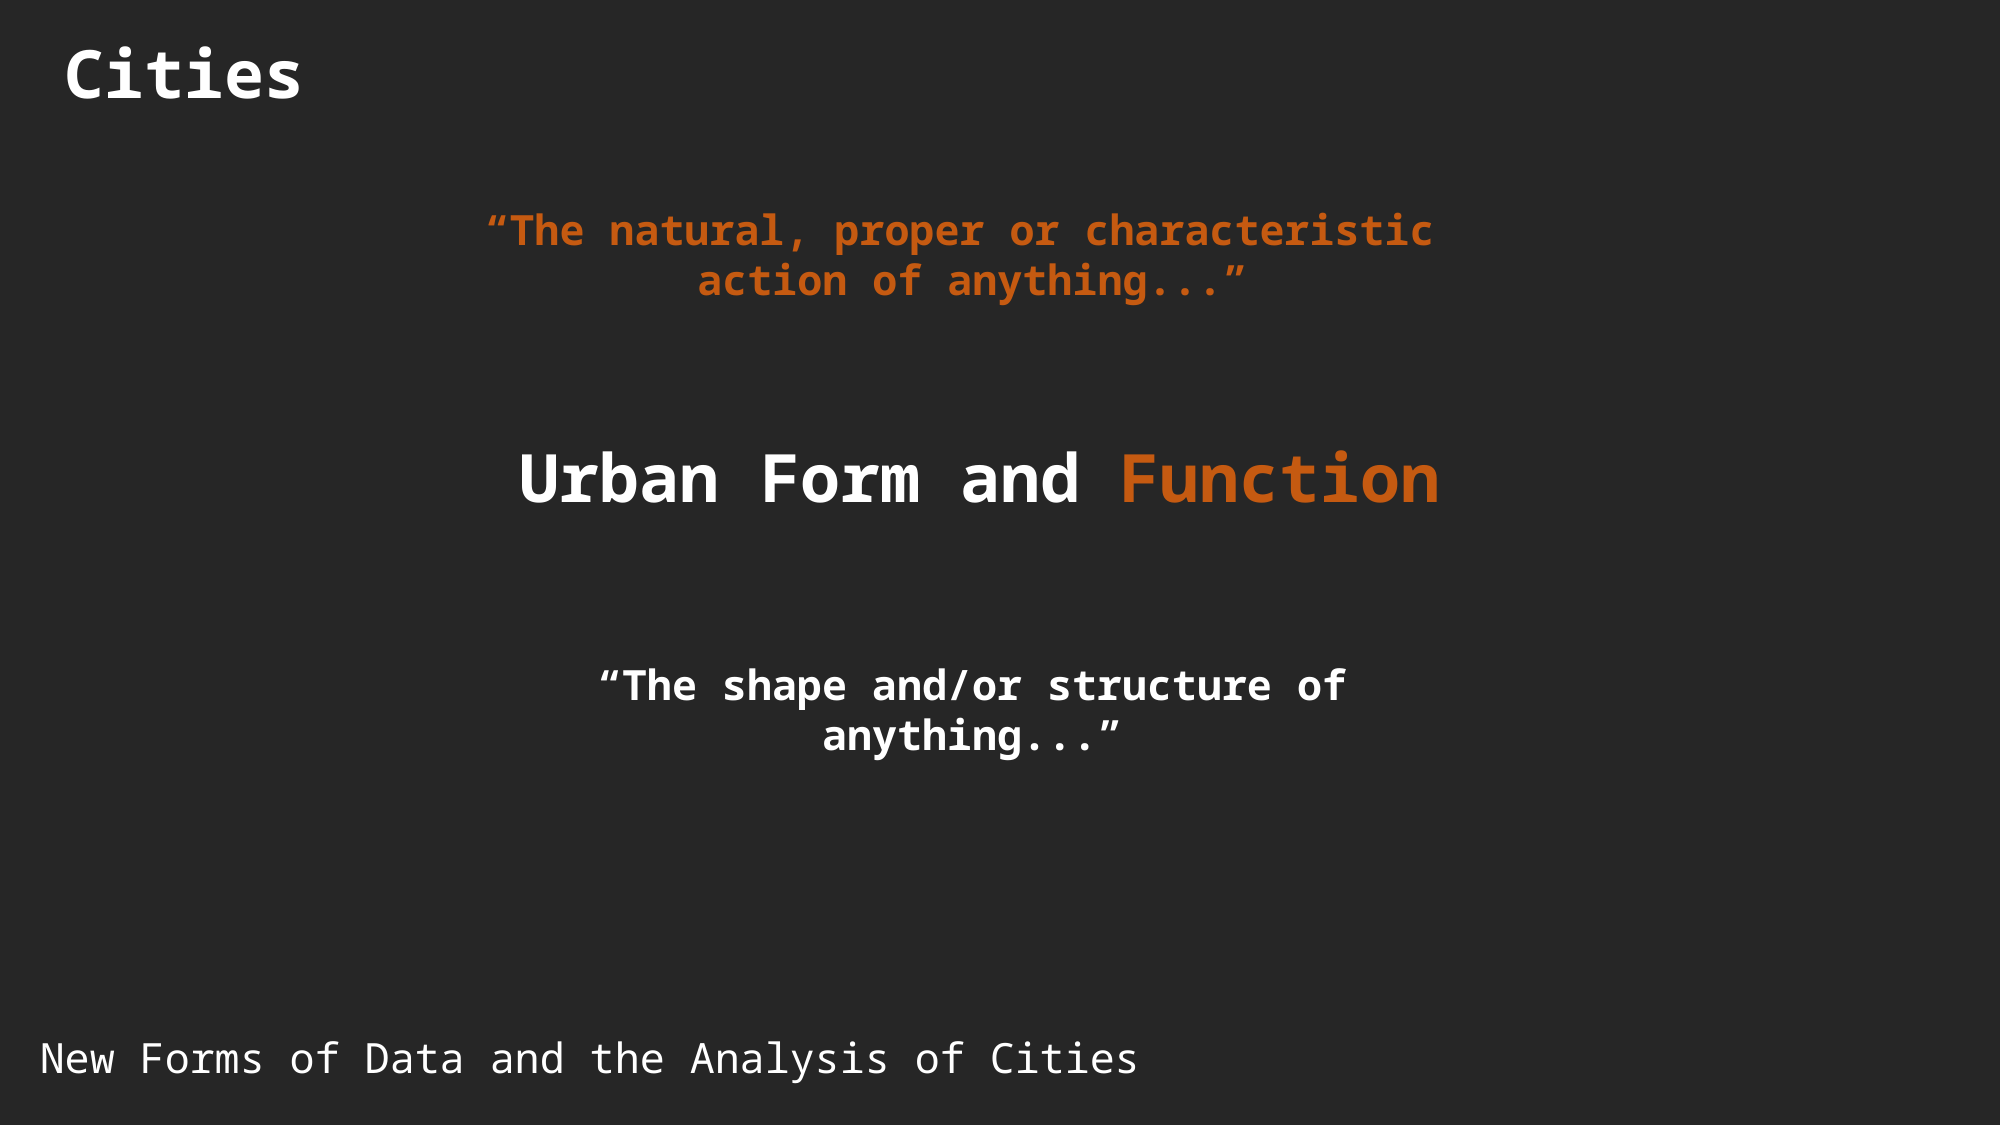

Cities
“The natural, proper or characteristic
action of anything...”
Urban Form and Function
“The shape and/or structure of anything...”
New Forms of Data and the Analysis of Cities